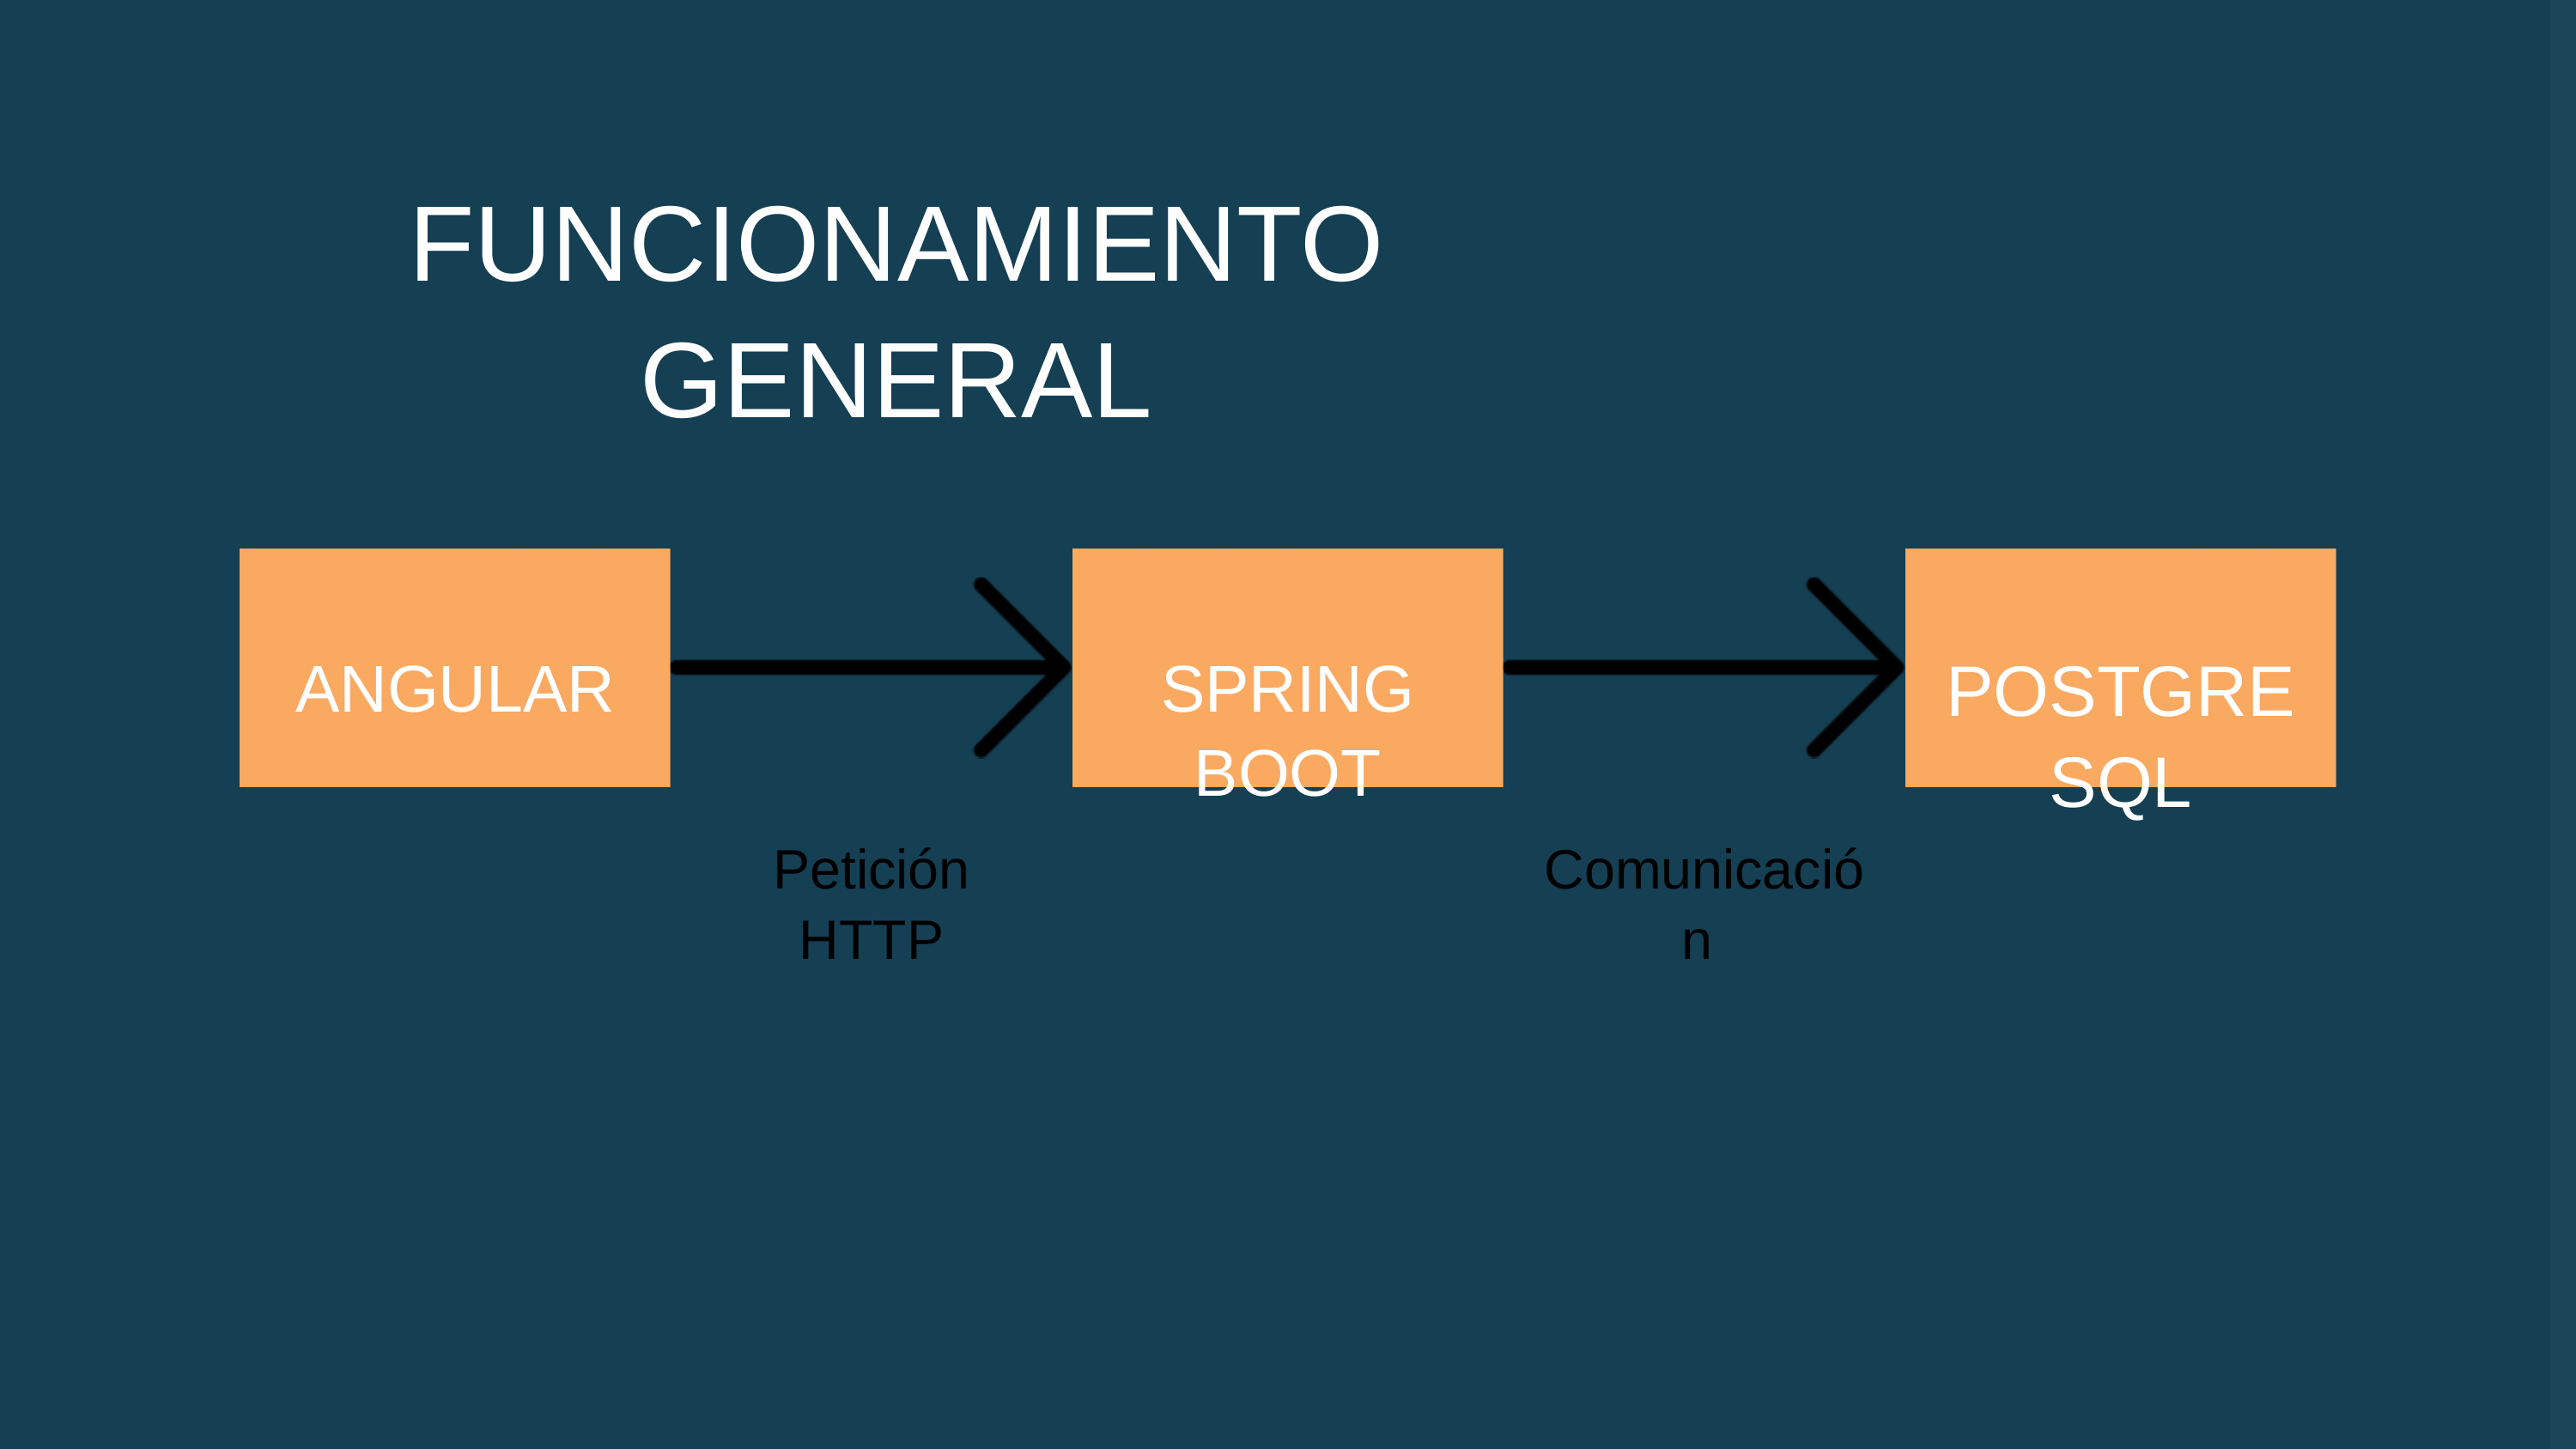

FUNCIONAMIENTO GENERAL

POSTGRE SQL
ANGULAR
SPRING BOOT
Petición HTTP
Comunicación